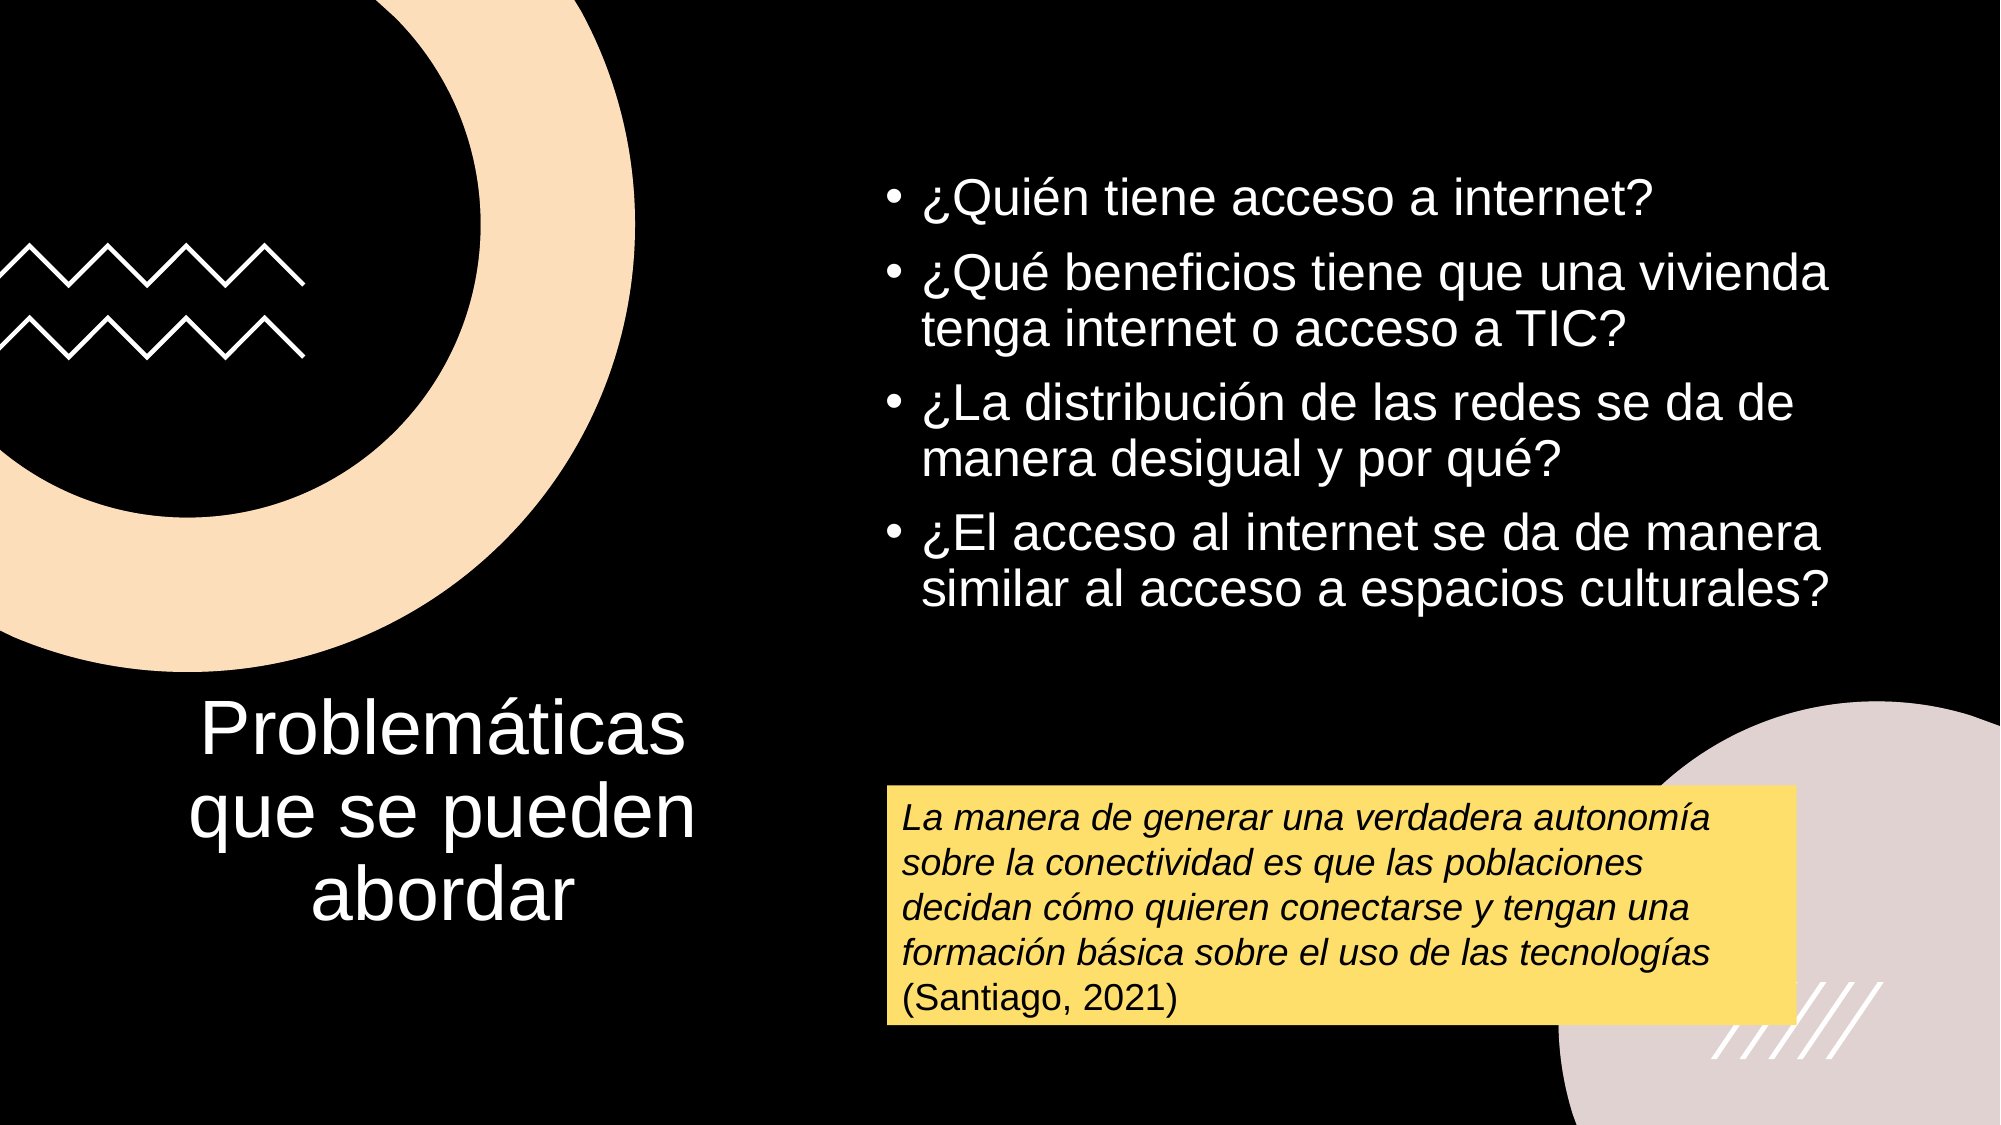

¿Quién tiene acceso a internet?
¿Qué beneficios tiene que una vivienda tenga internet o acceso a TIC?
¿La distribución de las redes se da de manera desigual y por qué?
¿El acceso al internet se da de manera similar al acceso a espacios culturales?

# Problemáticas que se pueden abordar

La manera de generar una verdadera autonomía sobre la conectividad es que las poblaciones decidan cómo quieren conectarse y tengan una formación básica sobre el uso de las tecnologías (Santiago, 2021)